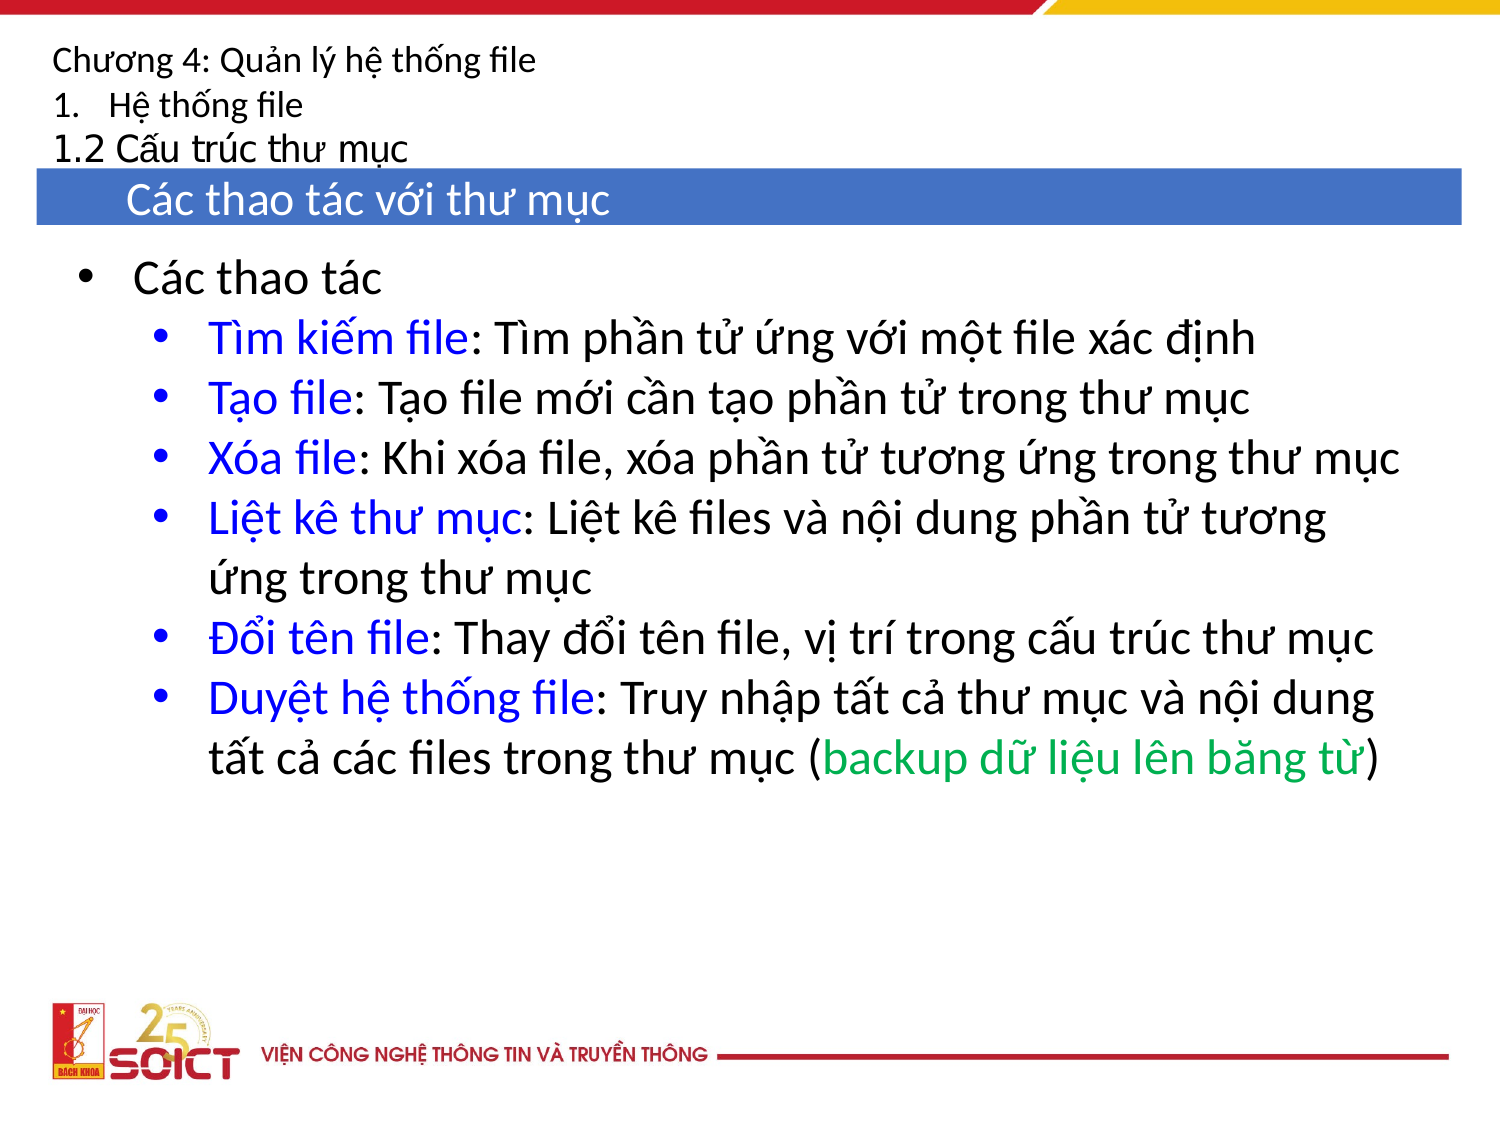

Chương 4: Quản lý hệ thống file
Hệ thống file
1.2 Cấu trúc thư mục
Các thao tác với thư mục
Các thao tác
Tìm kiếm file: Tìm phần tử ứng với một file xác định
Tạo file: Tạo file mới cần tạo phần tử trong thư mục
Xóa file: Khi xóa file, xóa phần tử tương ứng trong thư mục
Liệt kê thư mục: Liệt kê files và nội dung phần tử tương ứng trong thư mục
Đổi tên file: Thay đổi tên file, vị trí trong cấu trúc thư mục
Duyệt hệ thống file: Truy nhập tất cả thư mục và nội dung tất cả các files trong thư mục (backup dữ liệu lên băng từ)